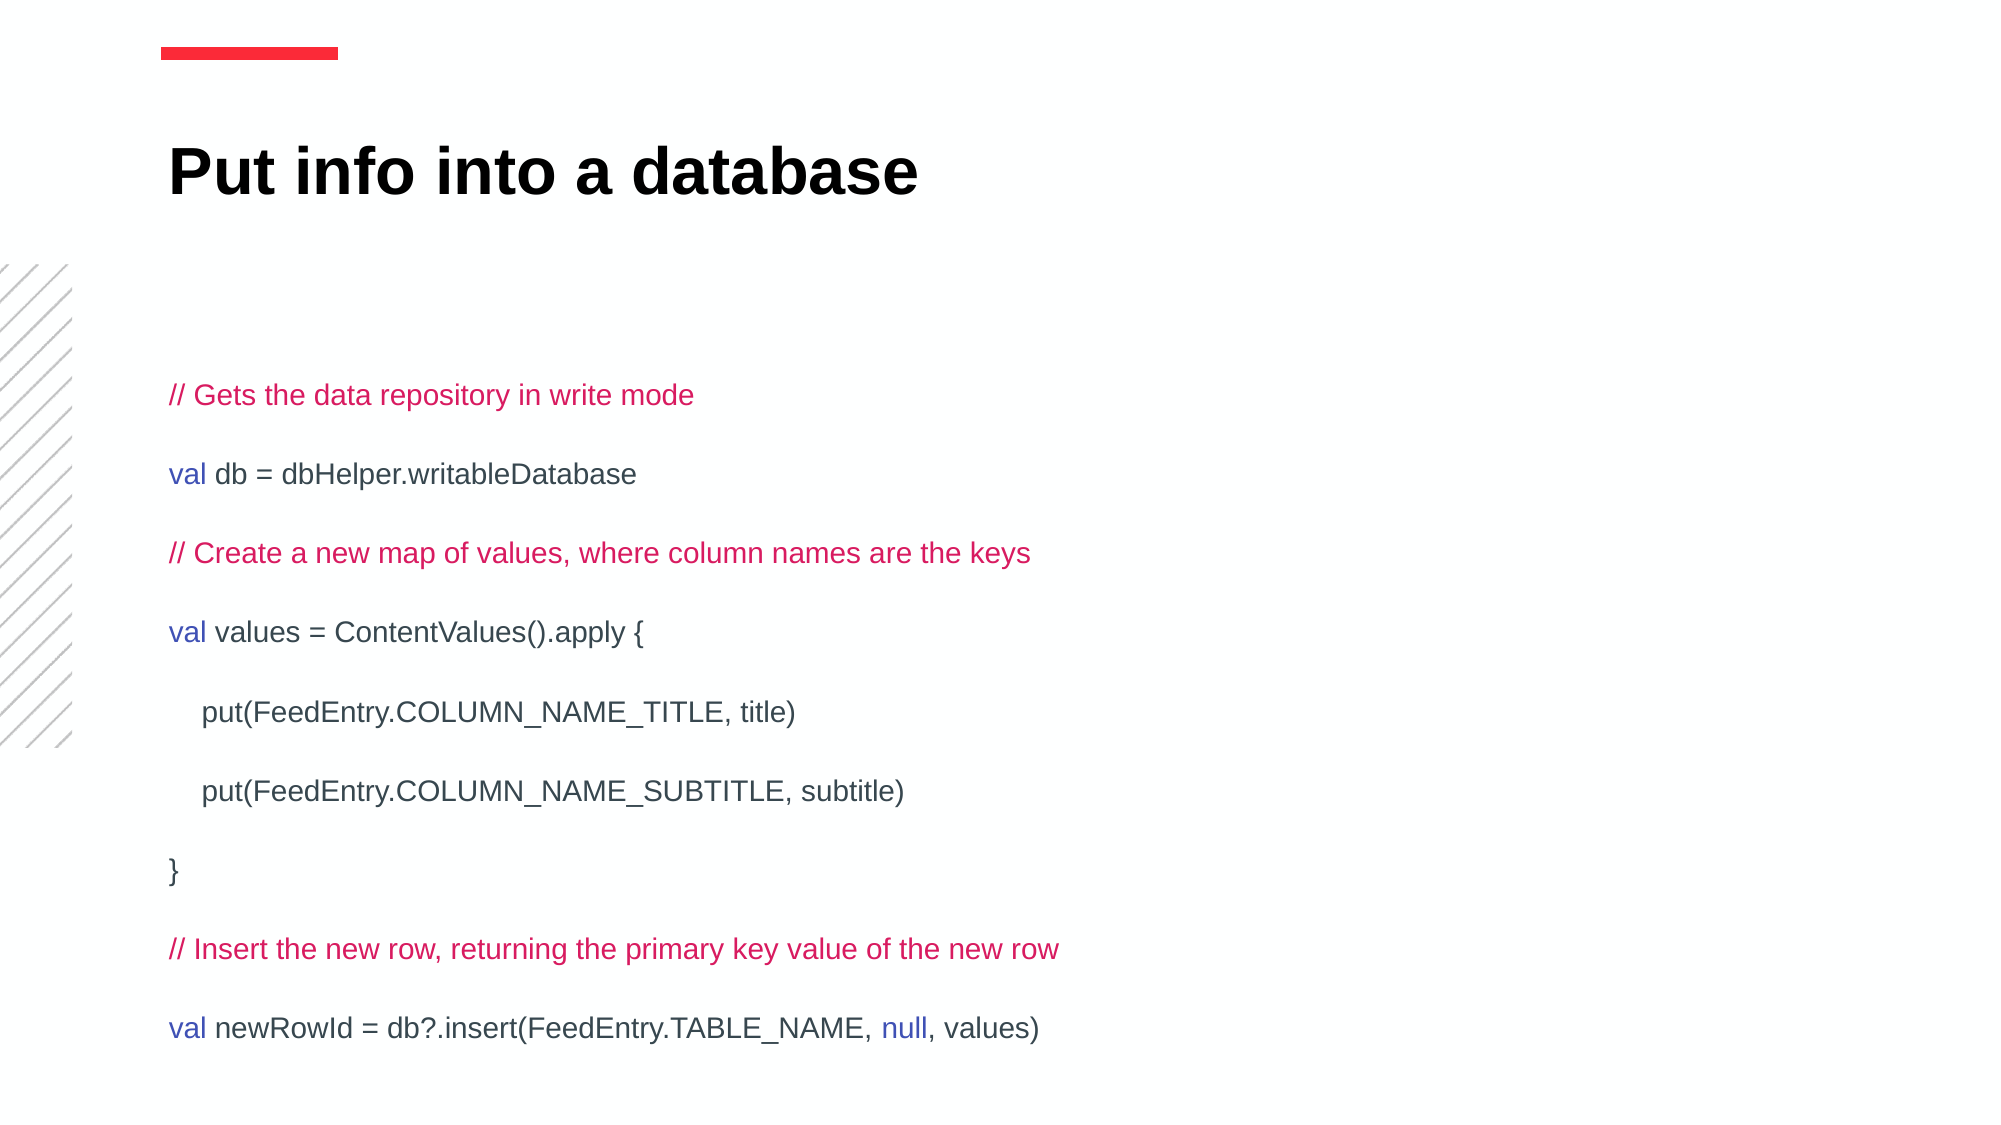

Put info into a database
// Gets the data repository in write mode
val db = dbHelper.writableDatabase
// Create a new map of values, where column names are the keys
val values = ContentValues().apply {
    put(FeedEntry.COLUMN_NAME_TITLE, title)
    put(FeedEntry.COLUMN_NAME_SUBTITLE, subtitle)
}
// Insert the new row, returning the primary key value of the new row
val newRowId = db?.insert(FeedEntry.TABLE_NAME, null, values)

try {
    db?.beginTransaction();
    // several SQL statements in here
    db?.setTransactionSuccessful();
} finally {
    db?.endTransaction();
}
47